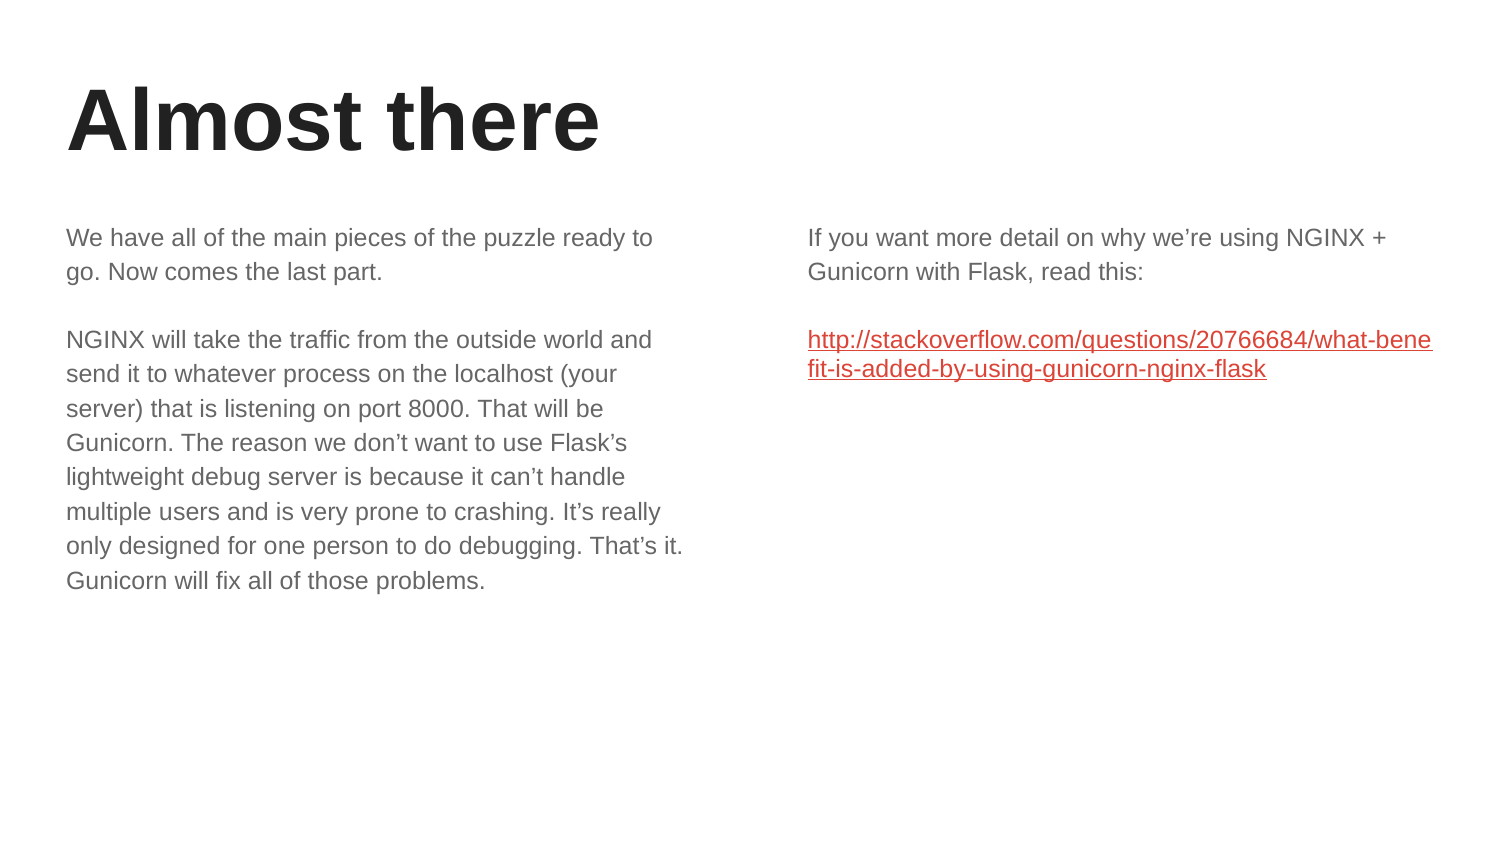

# Almost there
We have all of the main pieces of the puzzle ready to go. Now comes the last part.
NGINX will take the traffic from the outside world and send it to whatever process on the localhost (your server) that is listening on port 8000. That will be Gunicorn. The reason we don’t want to use Flask’s lightweight debug server is because it can’t handle multiple users and is very prone to crashing. It’s really only designed for one person to do debugging. That’s it. Gunicorn will fix all of those problems.
If you want more detail on why we’re using NGINX + Gunicorn with Flask, read this:
http://stackoverflow.com/questions/20766684/what-benefit-is-added-by-using-gunicorn-nginx-flask